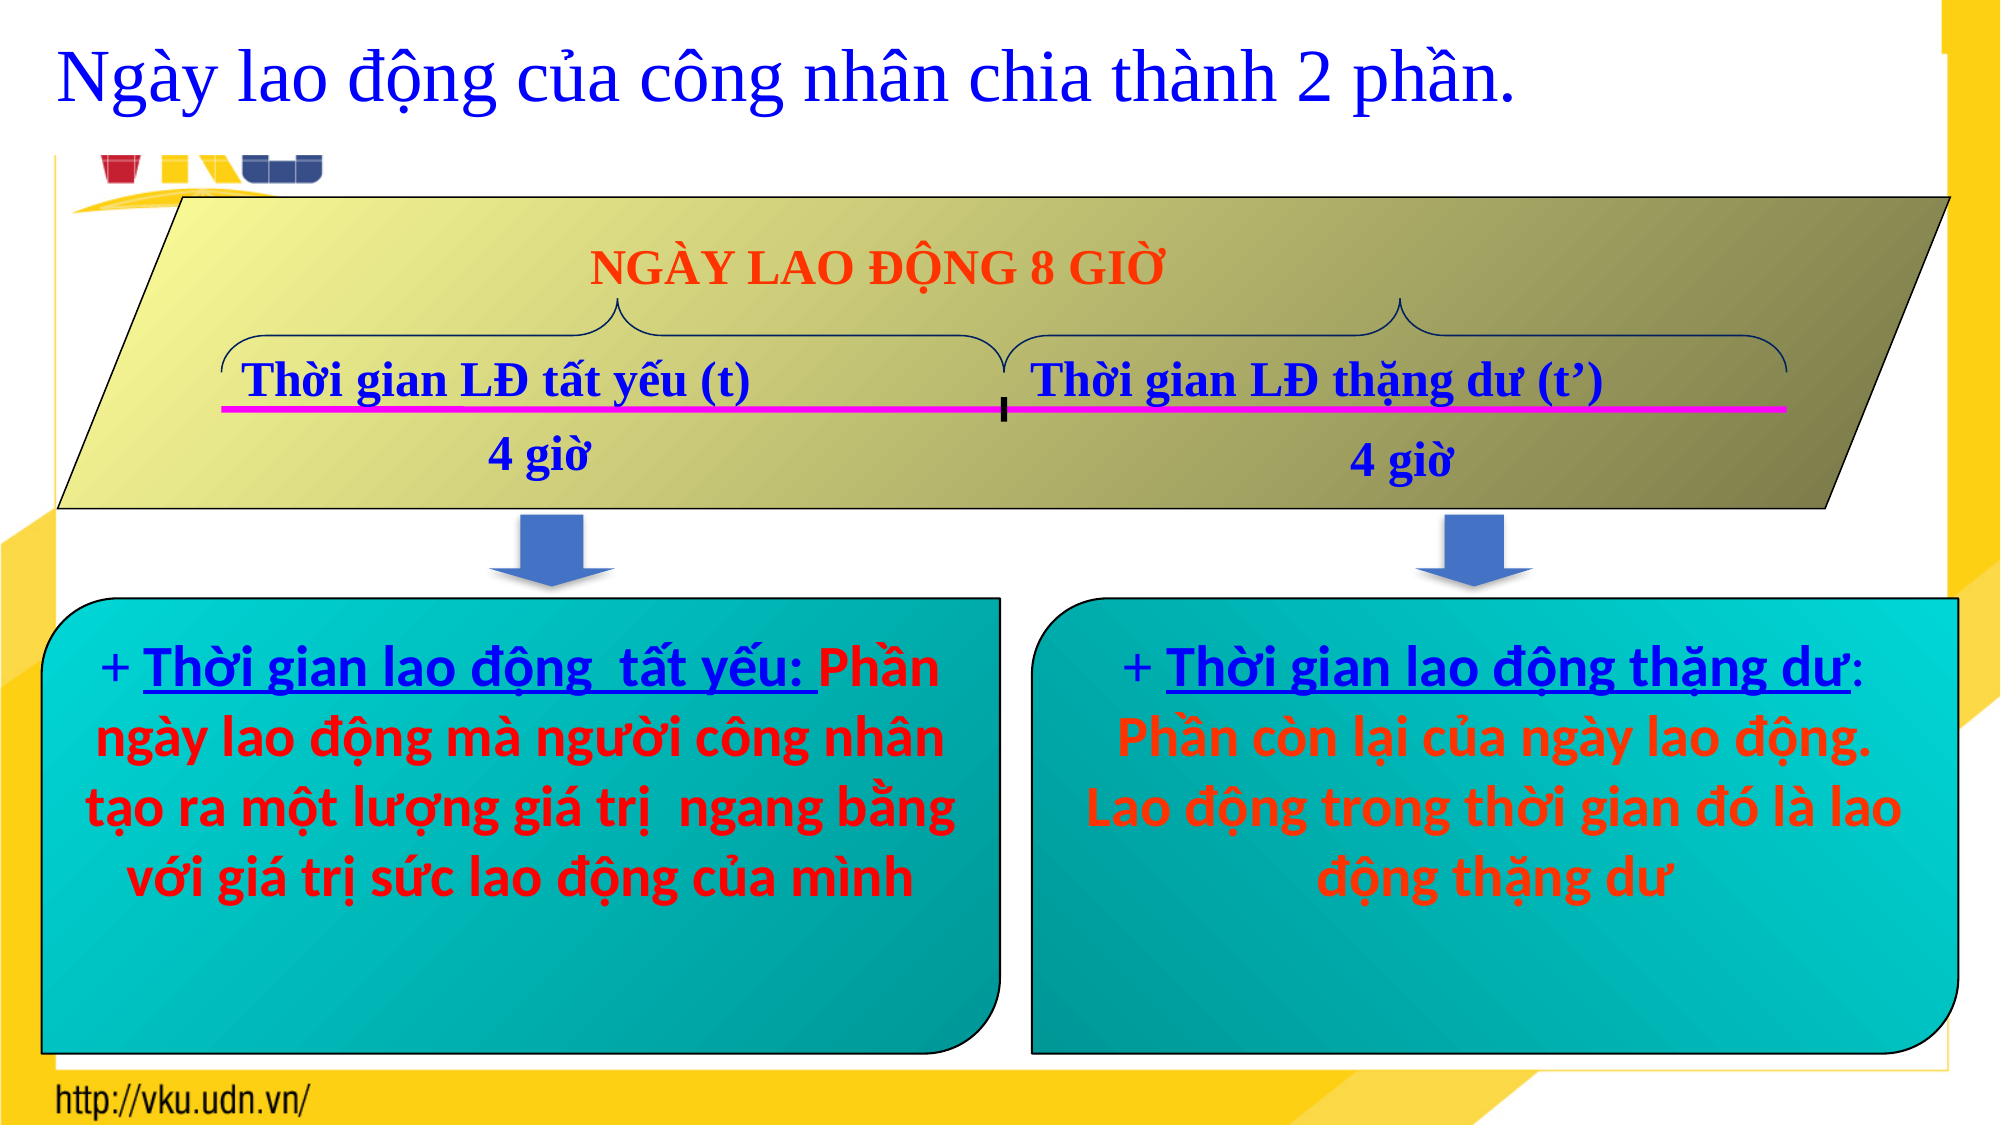

# Ngày lao động của công nhân chia thành 2 phần.

NGÀY LAO ĐỘNG 8 GIỜ

Thời gian LĐ tất yếu (t)
Thời gian LĐ thặng dư (t’)

4 giờ
4 giờ

+ Thời gian lao động  tất yếu: Phần ngày lao động mà người công nhân tạo ra một lượng giá trị  ngang bằng với giá trị sức lao động của mình
+ Thời gian lao động thặng dư: Phần còn lại của ngày lao động. Lao động trong thời gian đó là lao động thặng dư